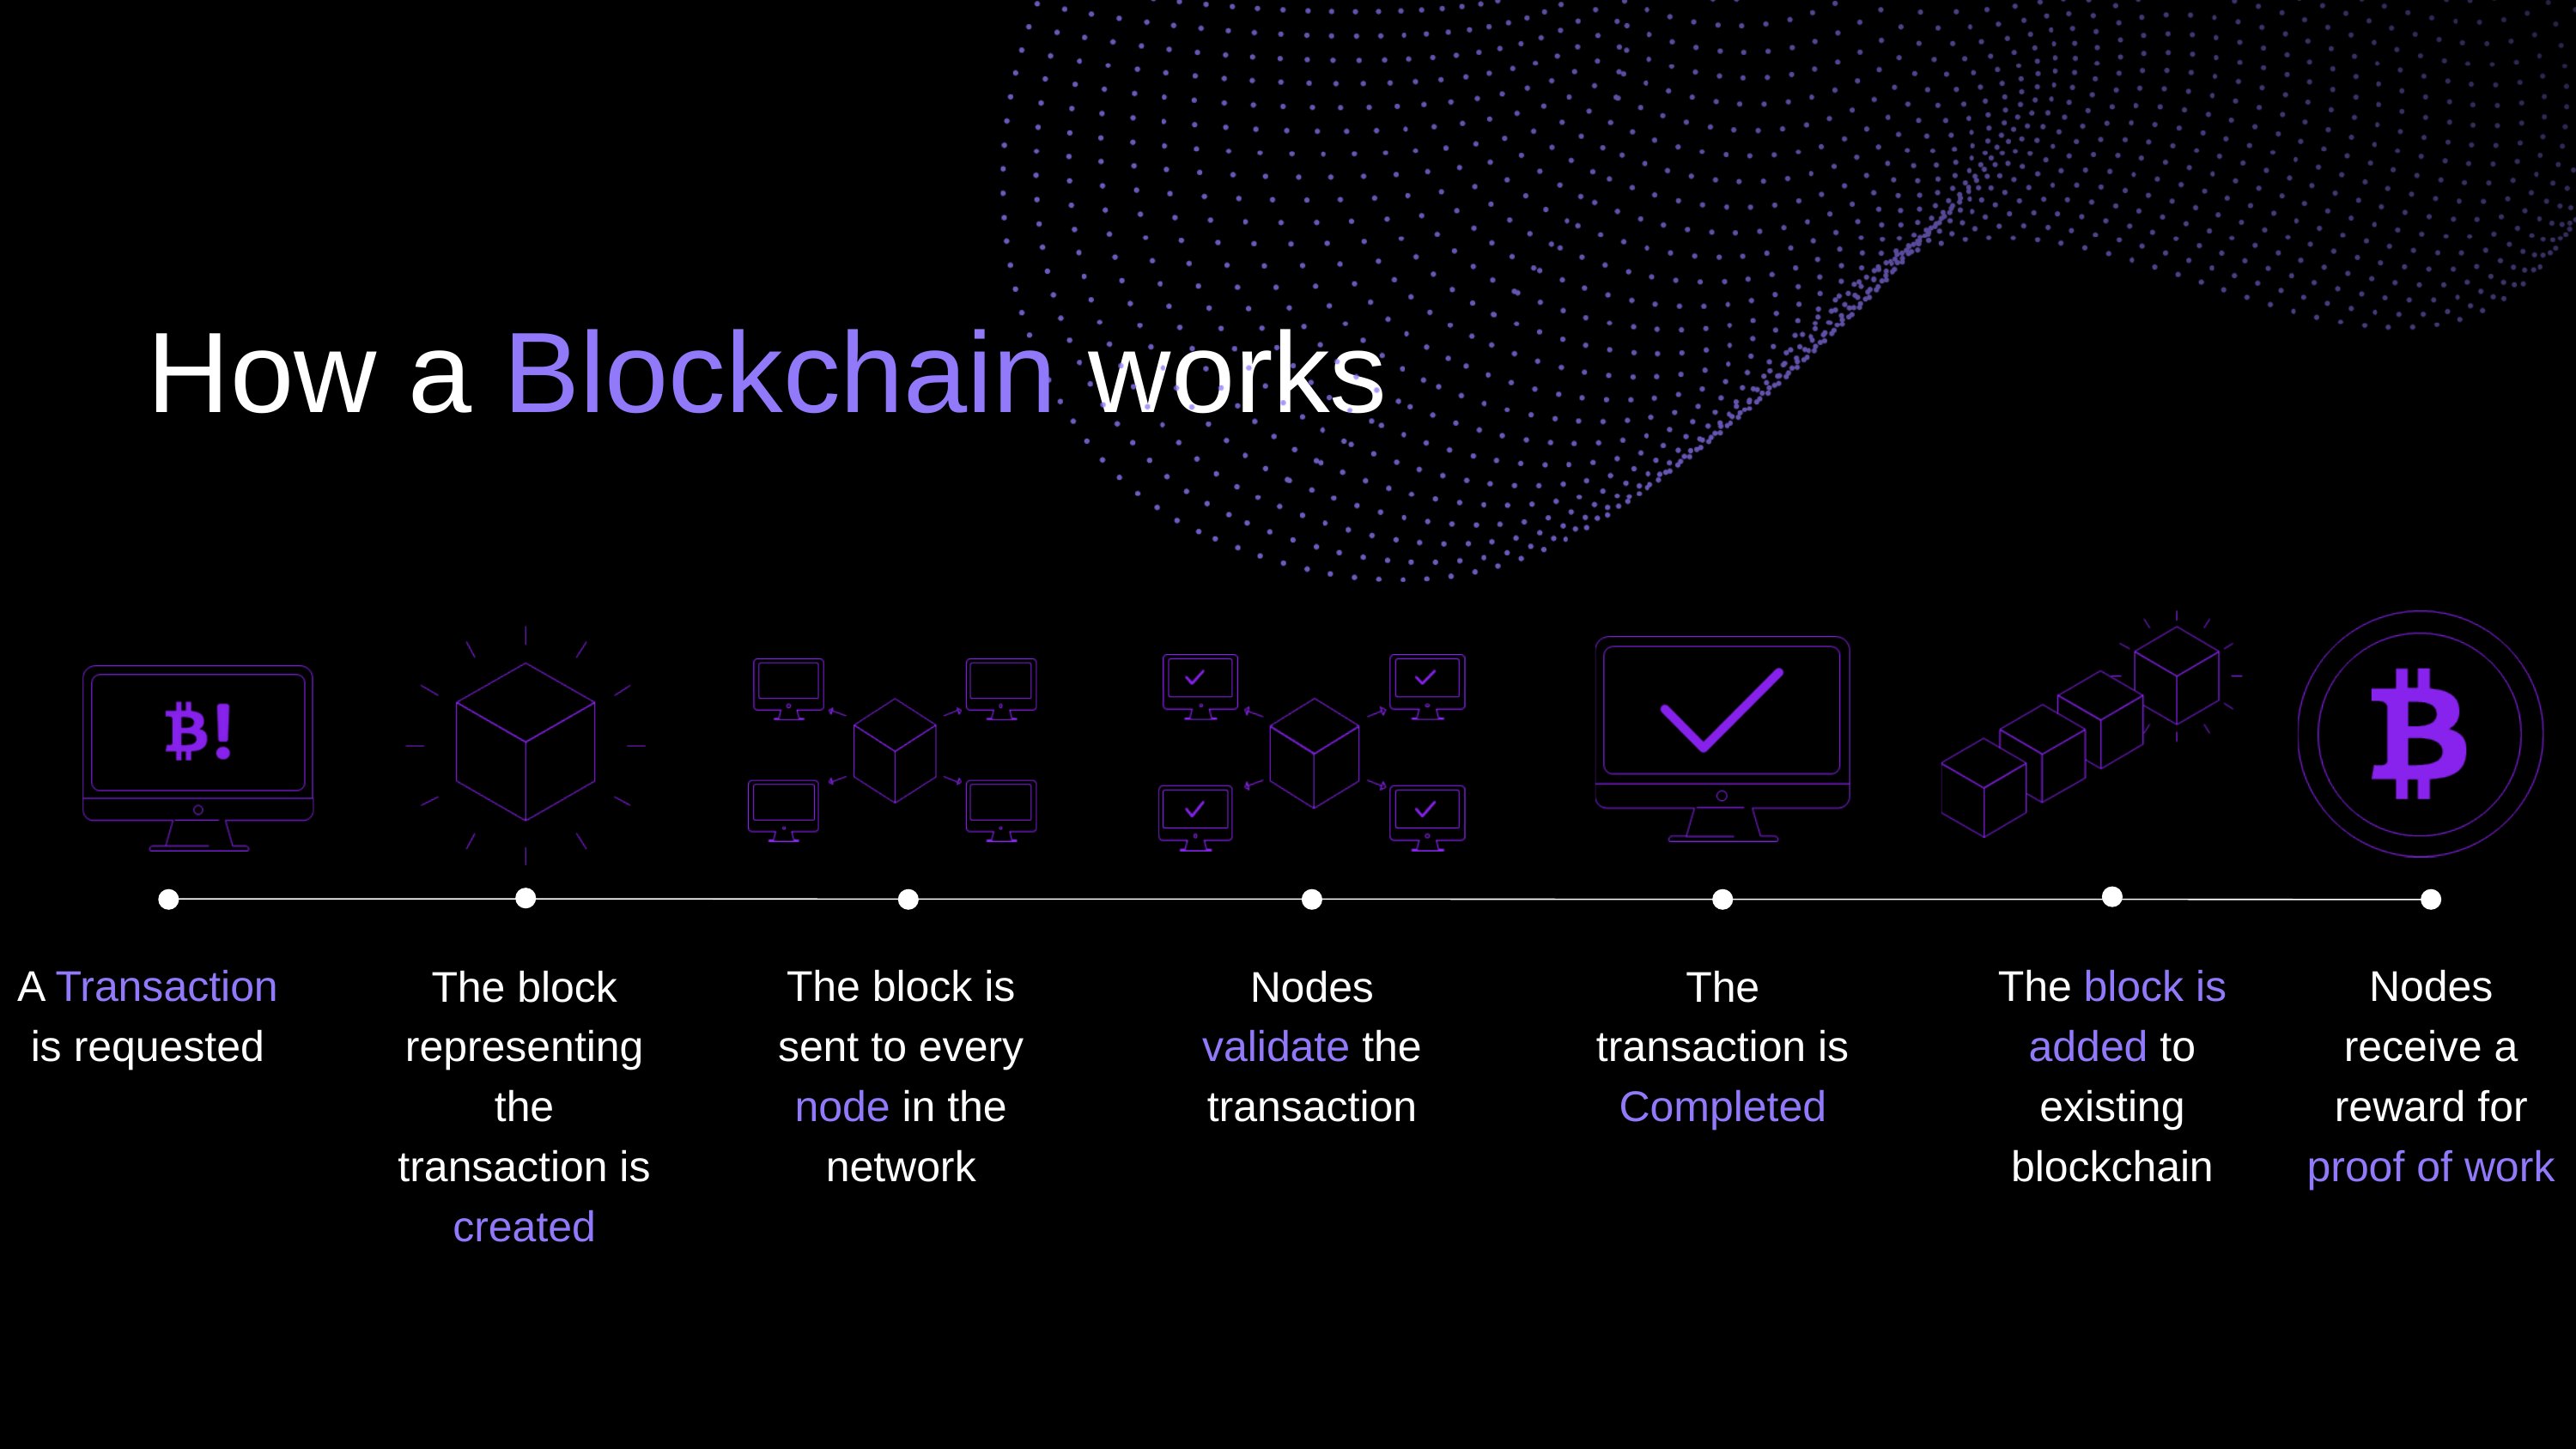

How a Blockchain works

A Transaction is requested
The block representing the transaction is created
The block is sent to every node in the network
Nodes validate the transaction
The transaction is Completed
The block is added to existing blockchain
Nodes receive a reward for proof of work